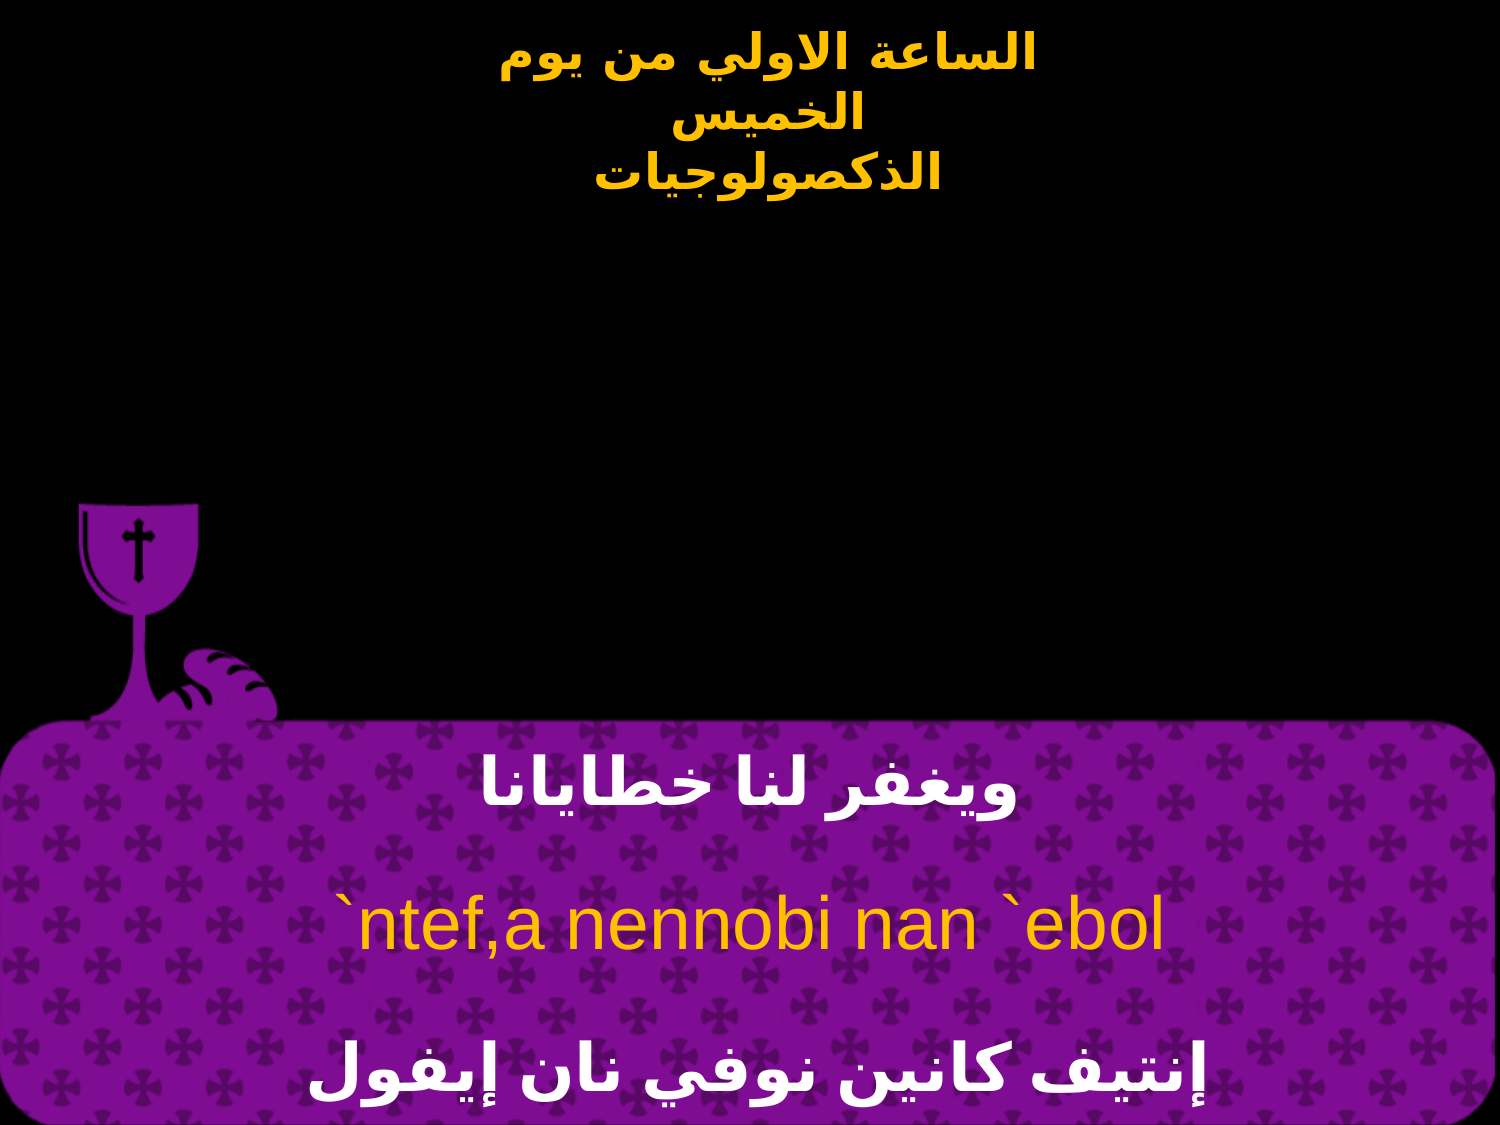

# ويغفر لنا خطايانا
`ntef,a nennobi nan `ebol
إنتيف كانين نوفي نان إيفول